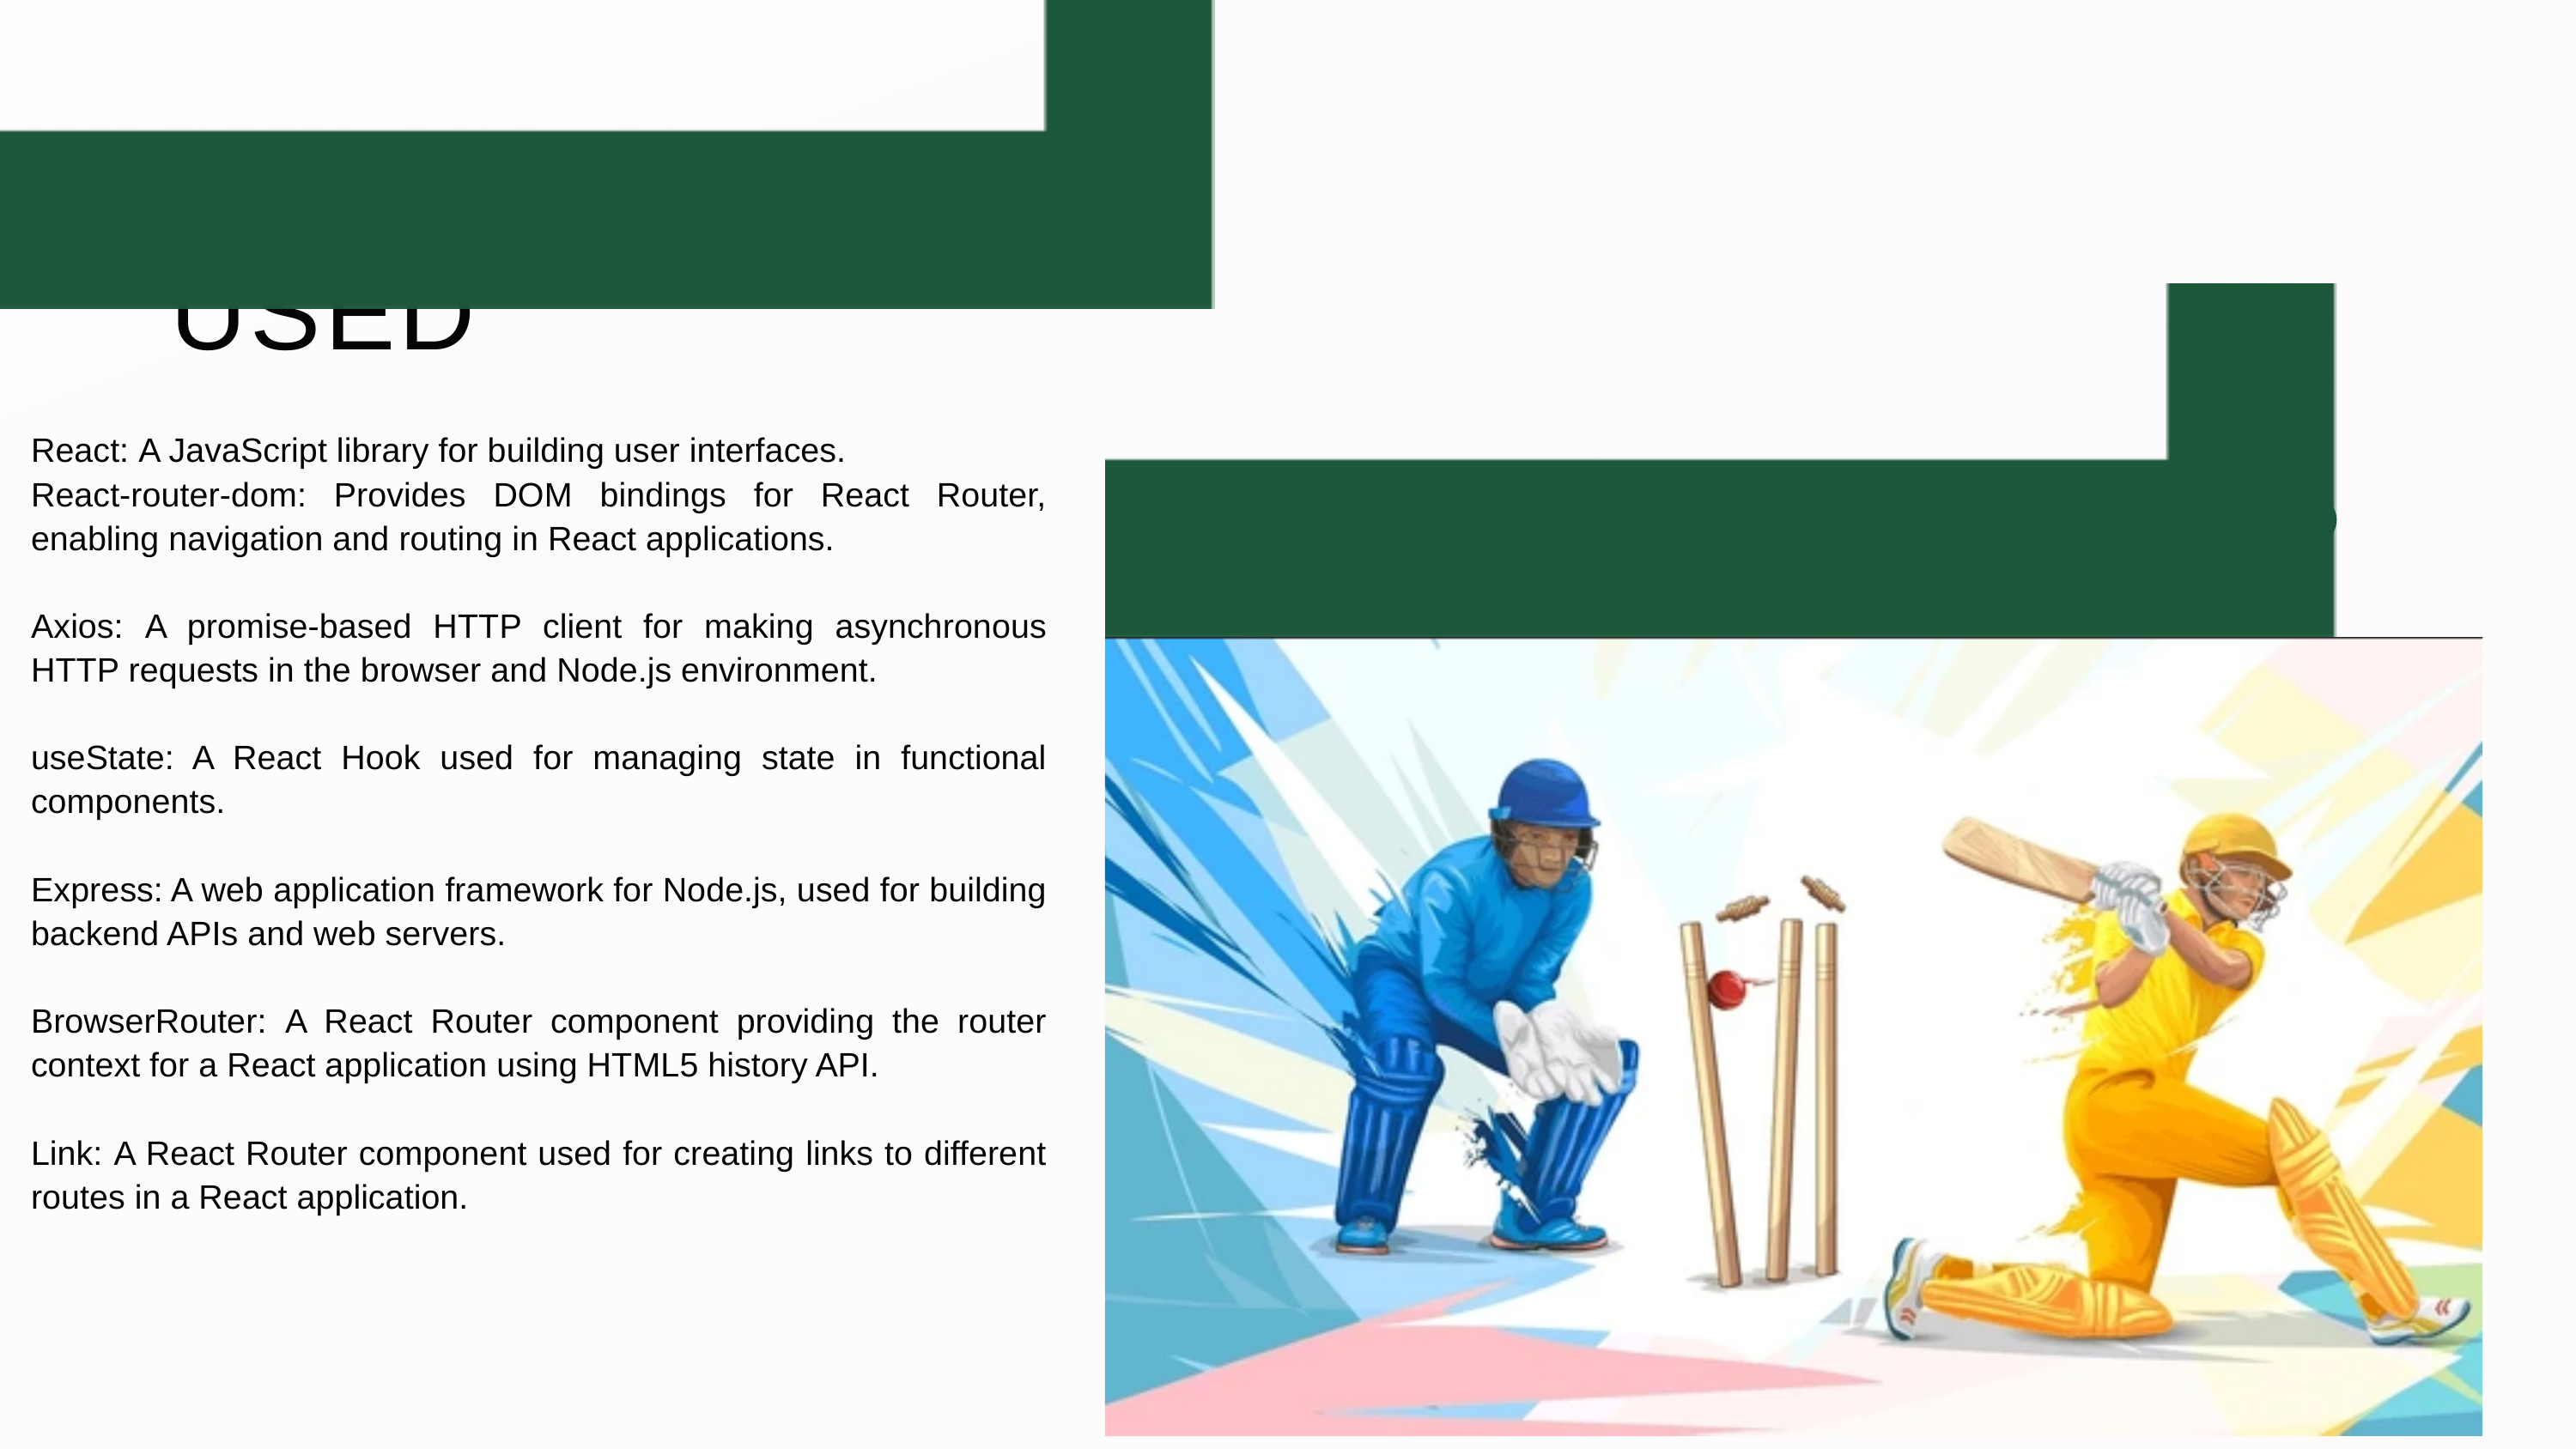

MODULES USED

React: A JavaScript library for building user interfaces.
React-router-dom: Provides DOM bindings for React Router, enabling navigation and routing in React applications.

Axios: A promise-based HTTP client for making asynchronous HTTP requests in the browser and Node.js environment.

useState: A React Hook used for managing state in functional components.

Express: A web application framework for Node.js, used for building backend APIs and web servers.

BrowserRouter: A React Router component providing the router context for a React application using HTML5 history API.

Link: A React Router component used for creating links to different routes in a React application.